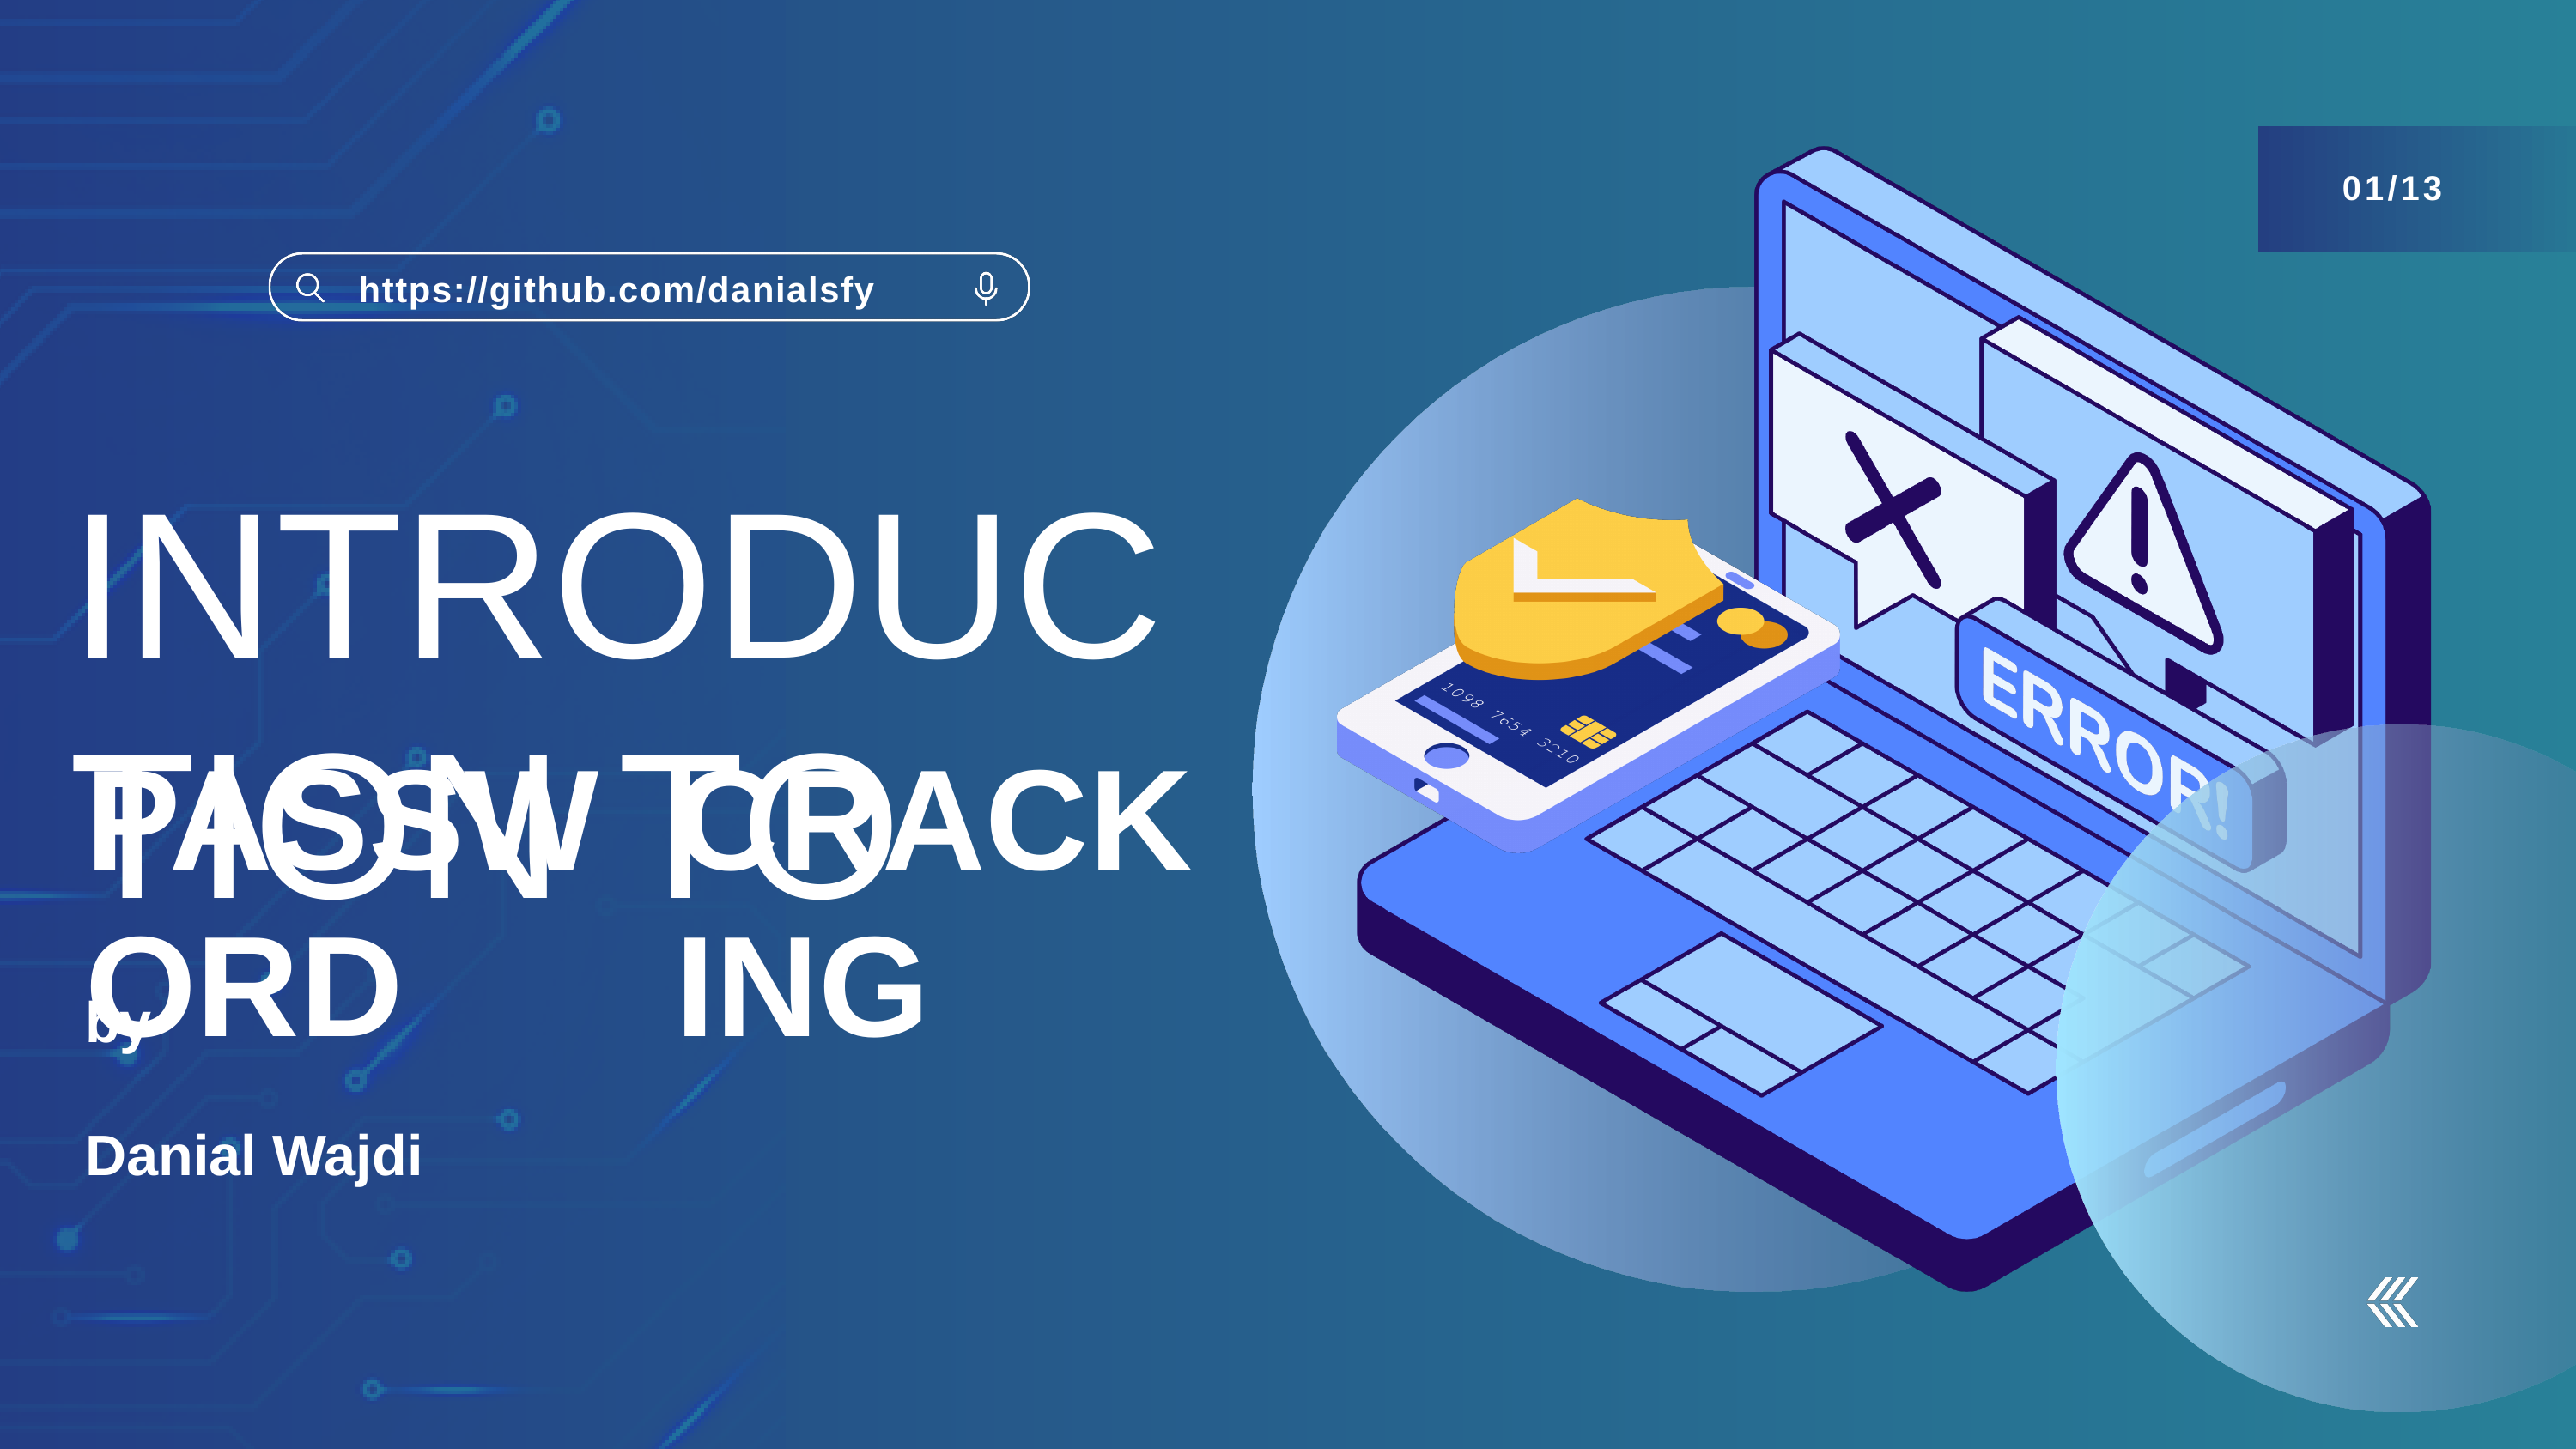

01/13

https://github.com/danialsfy

INTRODUCTION TO

PASSWORD
CRACKING
by

Danial Wajdi